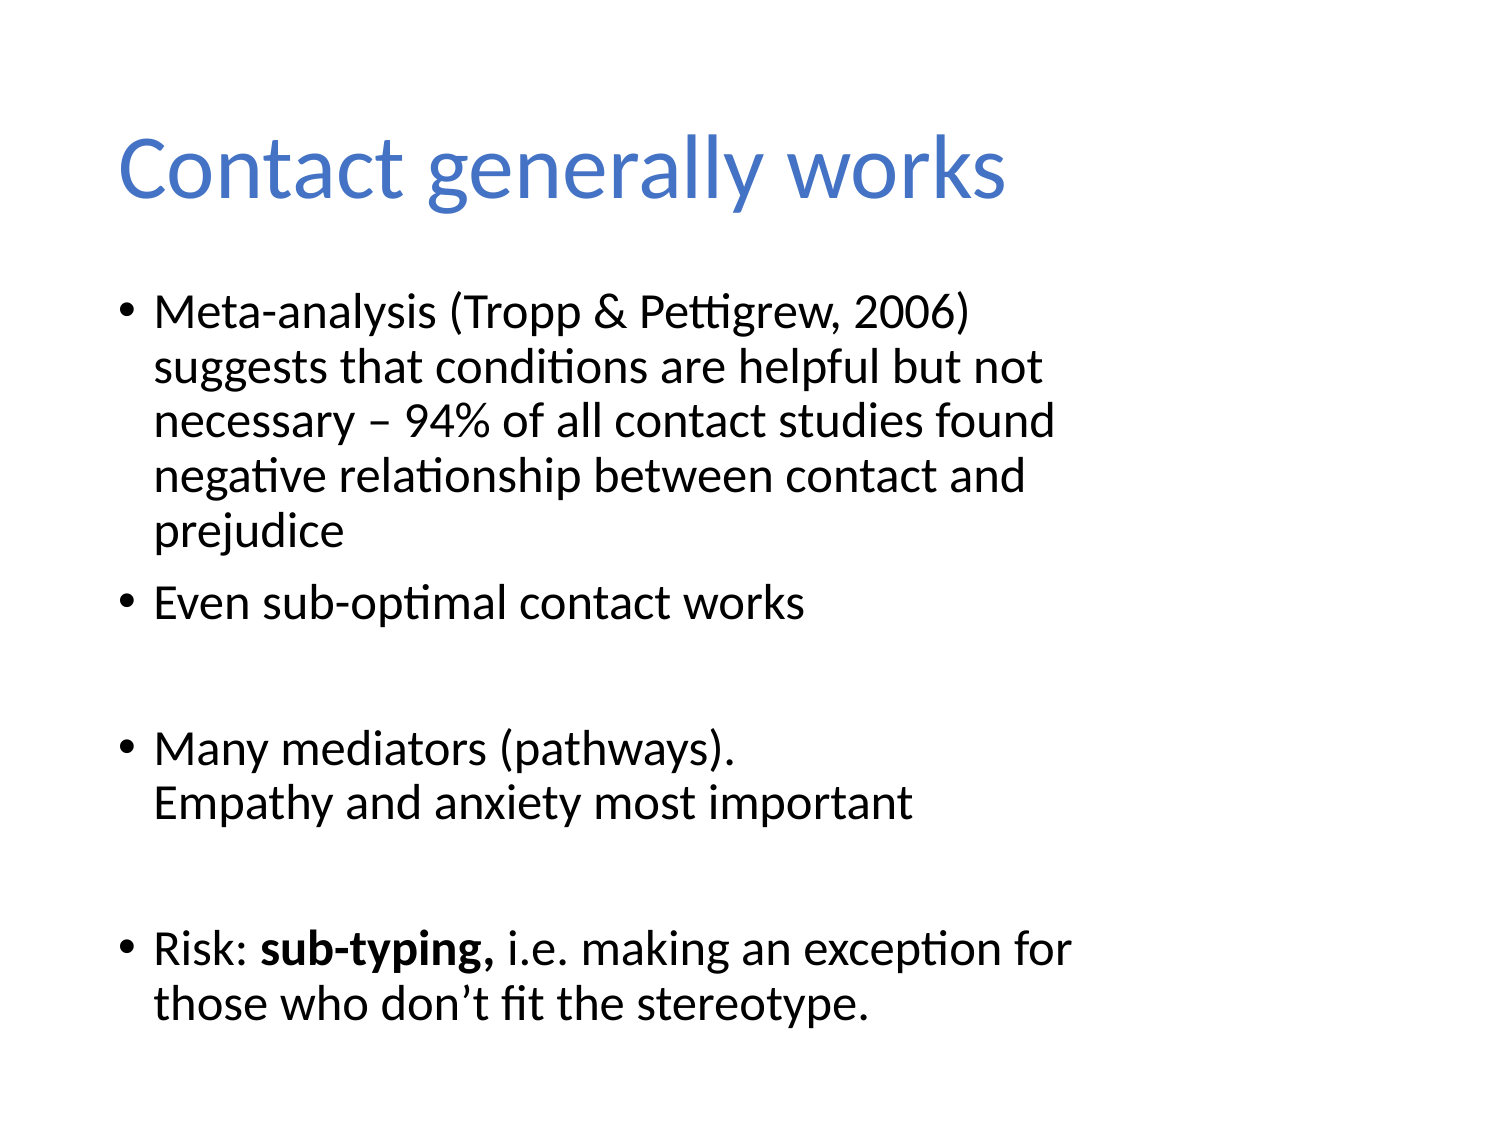

# Contact generally works
Meta-analysis (Tropp & Pettigrew, 2006) suggests that conditions are helpful but not necessary – 94% of all contact studies found negative relationship between contact and prejudice
Even sub-optimal contact works

Many mediators (pathways).
Empathy and anxiety most important

Risk: sub-typing, i.e. making an exception for those who don’t fit the stereotype.